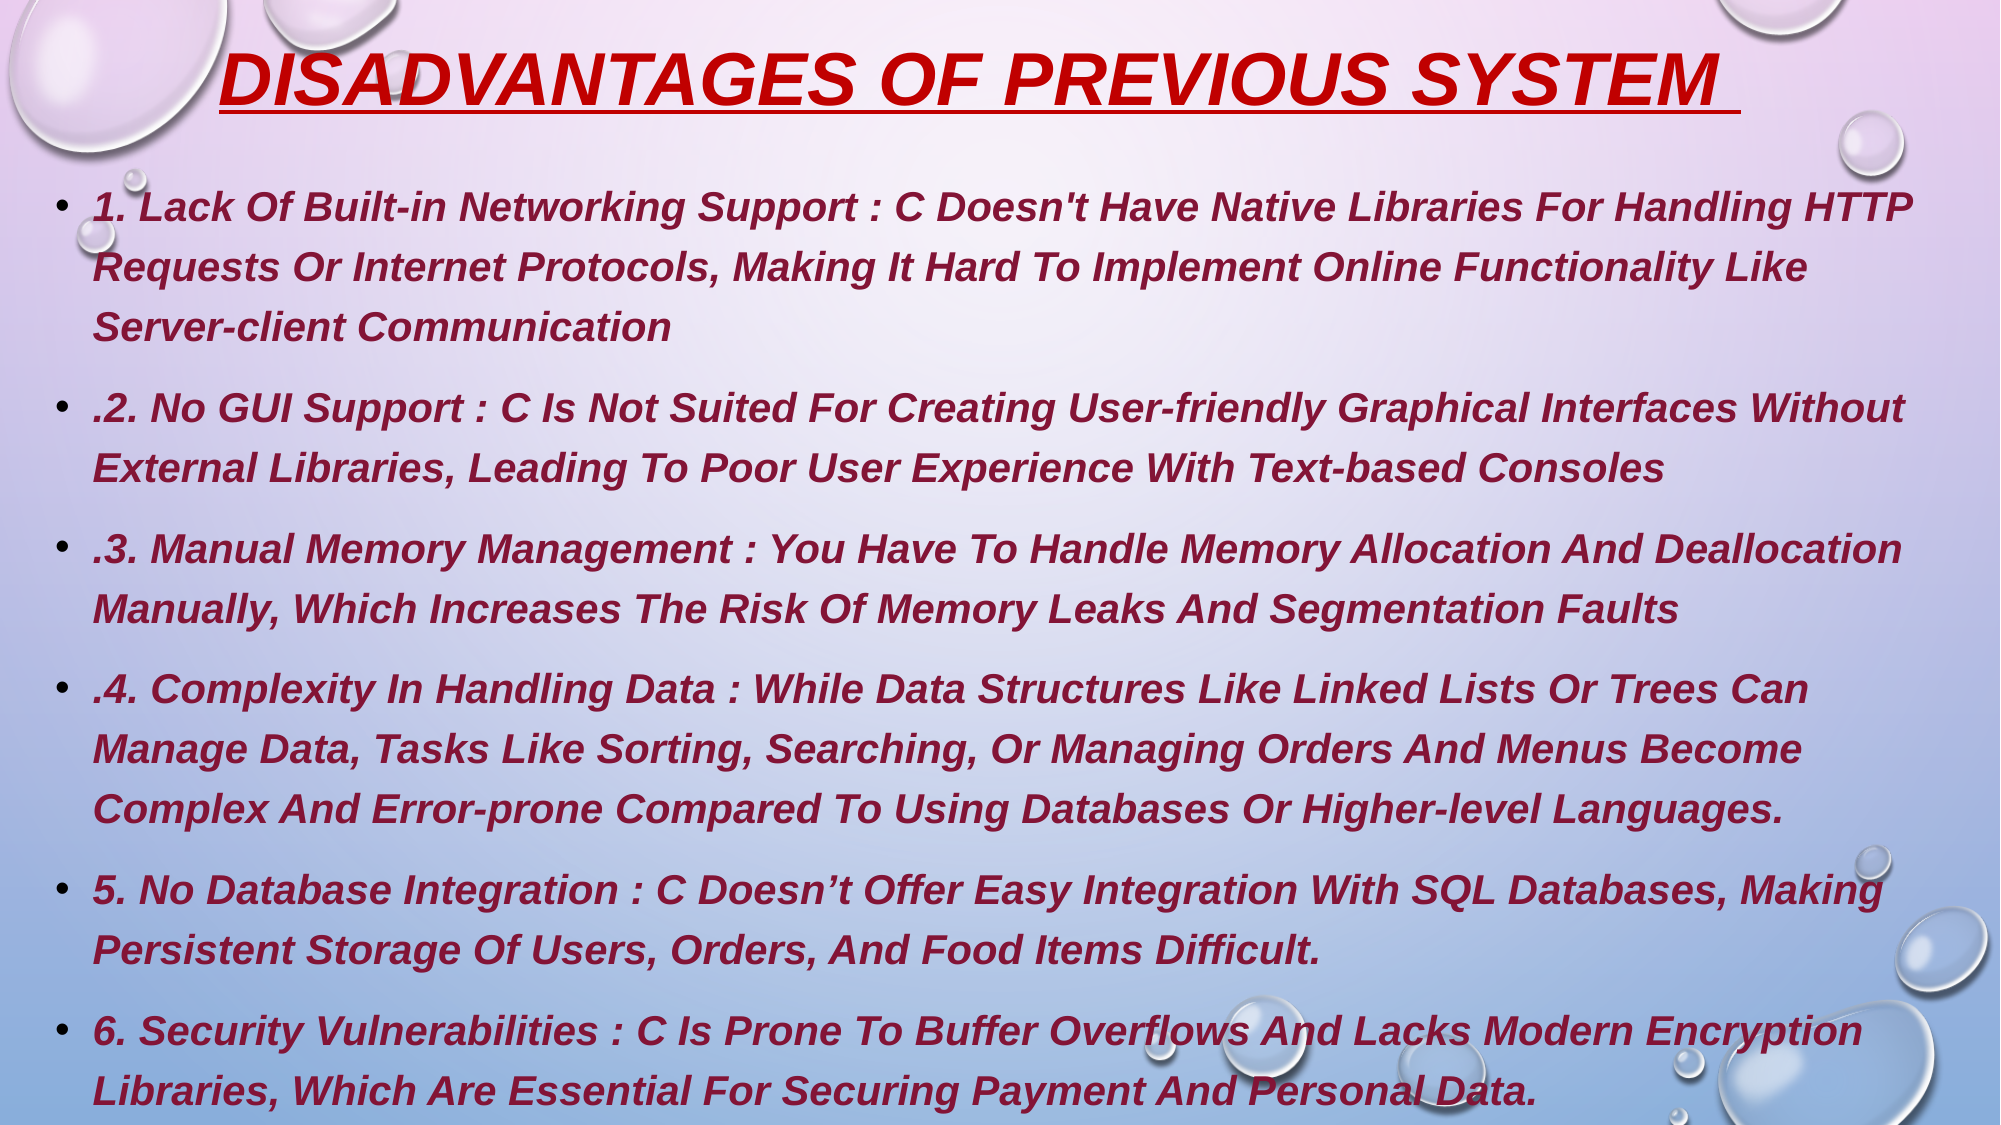

# Disadvantages of previous system
1. Lack Of Built-in Networking Support : C Doesn't Have Native Libraries For Handling HTTP Requests Or Internet Protocols, Making It Hard To Implement Online Functionality Like Server-client Communication
.2. No GUI Support : C Is Not Suited For Creating User-friendly Graphical Interfaces Without External Libraries, Leading To Poor User Experience With Text-based Consoles
.3. Manual Memory Management : You Have To Handle Memory Allocation And Deallocation Manually, Which Increases The Risk Of Memory Leaks And Segmentation Faults
.4. Complexity In Handling Data : While Data Structures Like Linked Lists Or Trees Can Manage Data, Tasks Like Sorting, Searching, Or Managing Orders And Menus Become Complex And Error-prone Compared To Using Databases Or Higher-level Languages.
5. No Database Integration : C Doesn’t Offer Easy Integration With SQL Databases, Making Persistent Storage Of Users, Orders, And Food Items Difficult.
6. Security Vulnerabilities : C Is Prone To Buffer Overflows And Lacks Modern Encryption Libraries, Which Are Essential For Securing Payment And Personal Data.